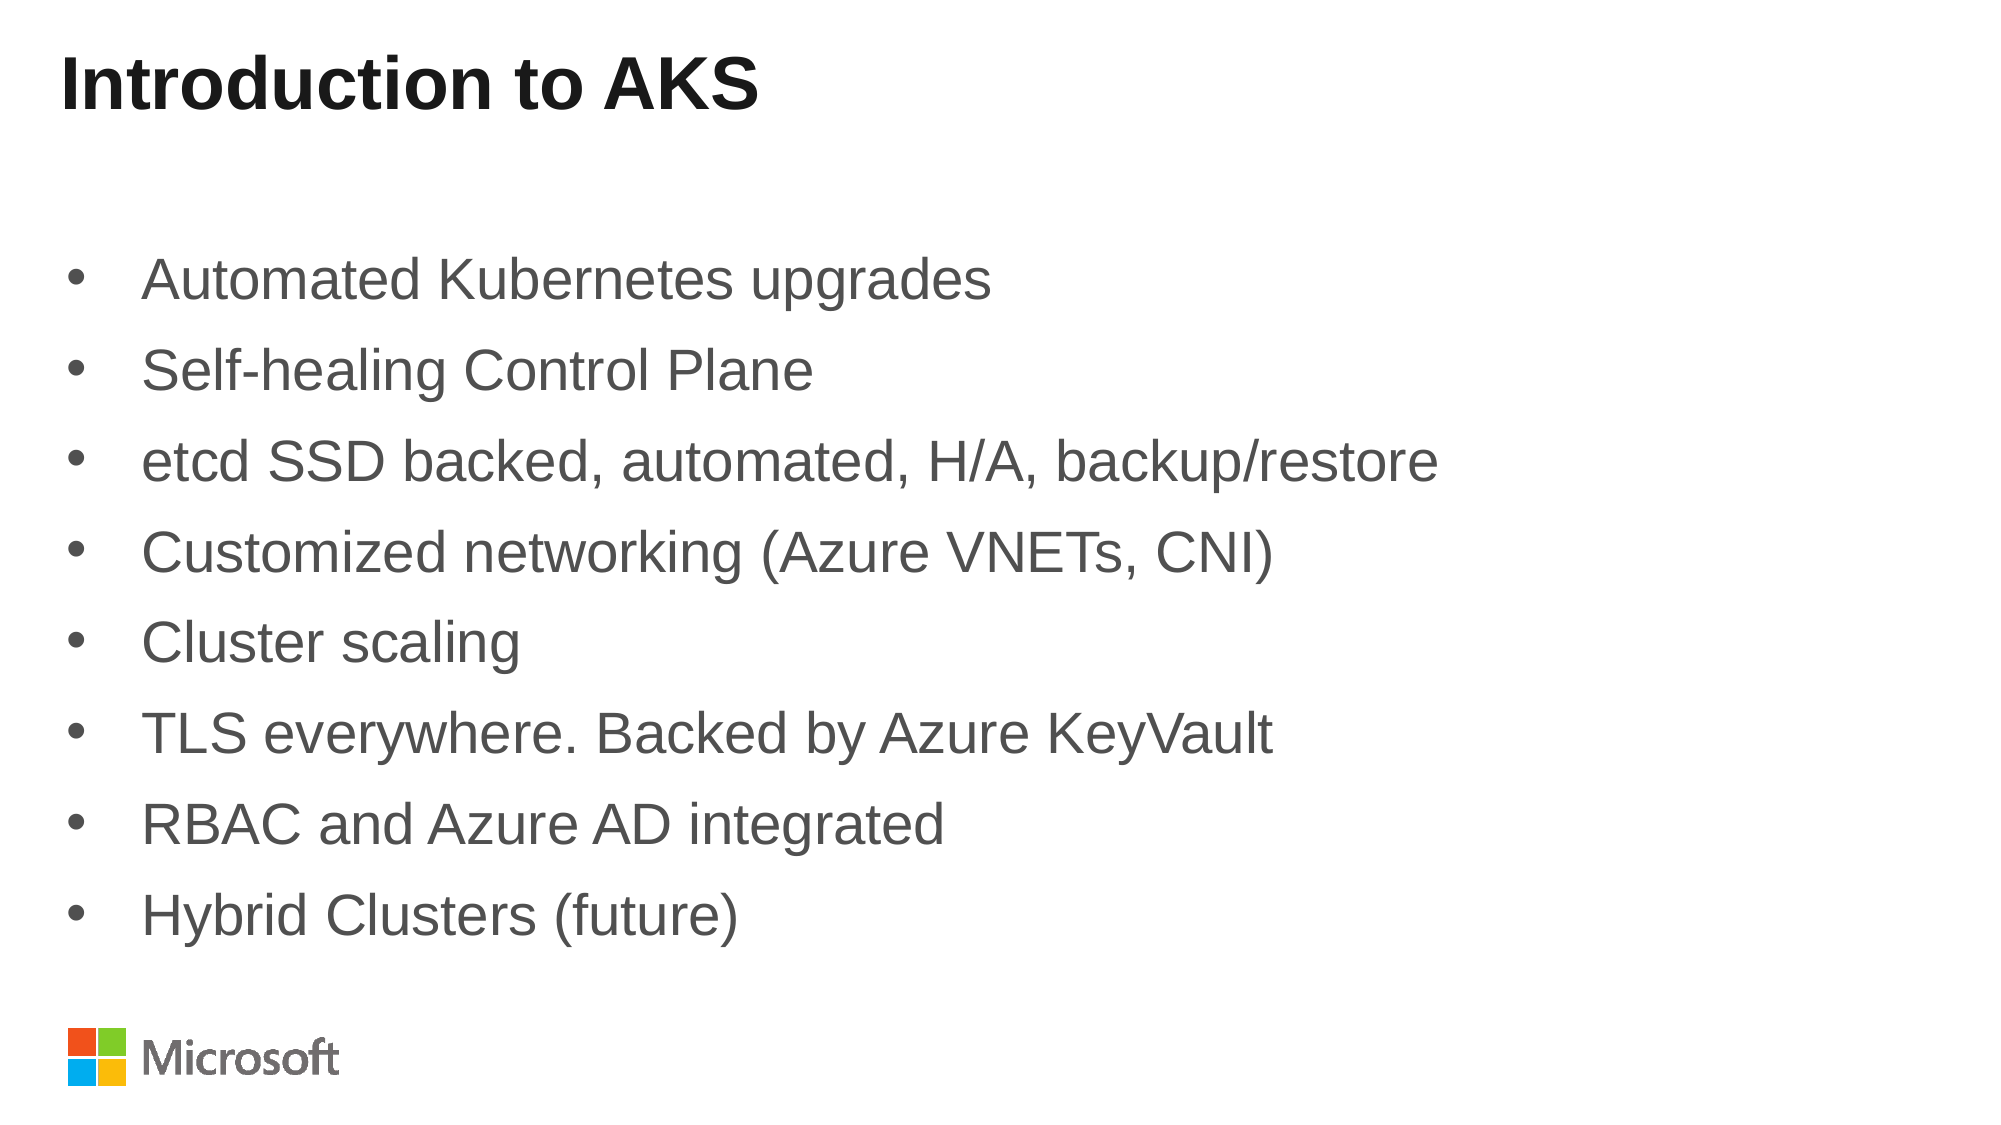

# Introduction to AKS
Automated Kubernetes upgrades
Self-healing Control Plane
etcd SSD backed, automated, H/A, backup/restore
Customized networking (Azure VNETs, CNI)
Cluster scaling
TLS everywhere. Backed by Azure KeyVault
RBAC and Azure AD integrated
Hybrid Clusters (future)